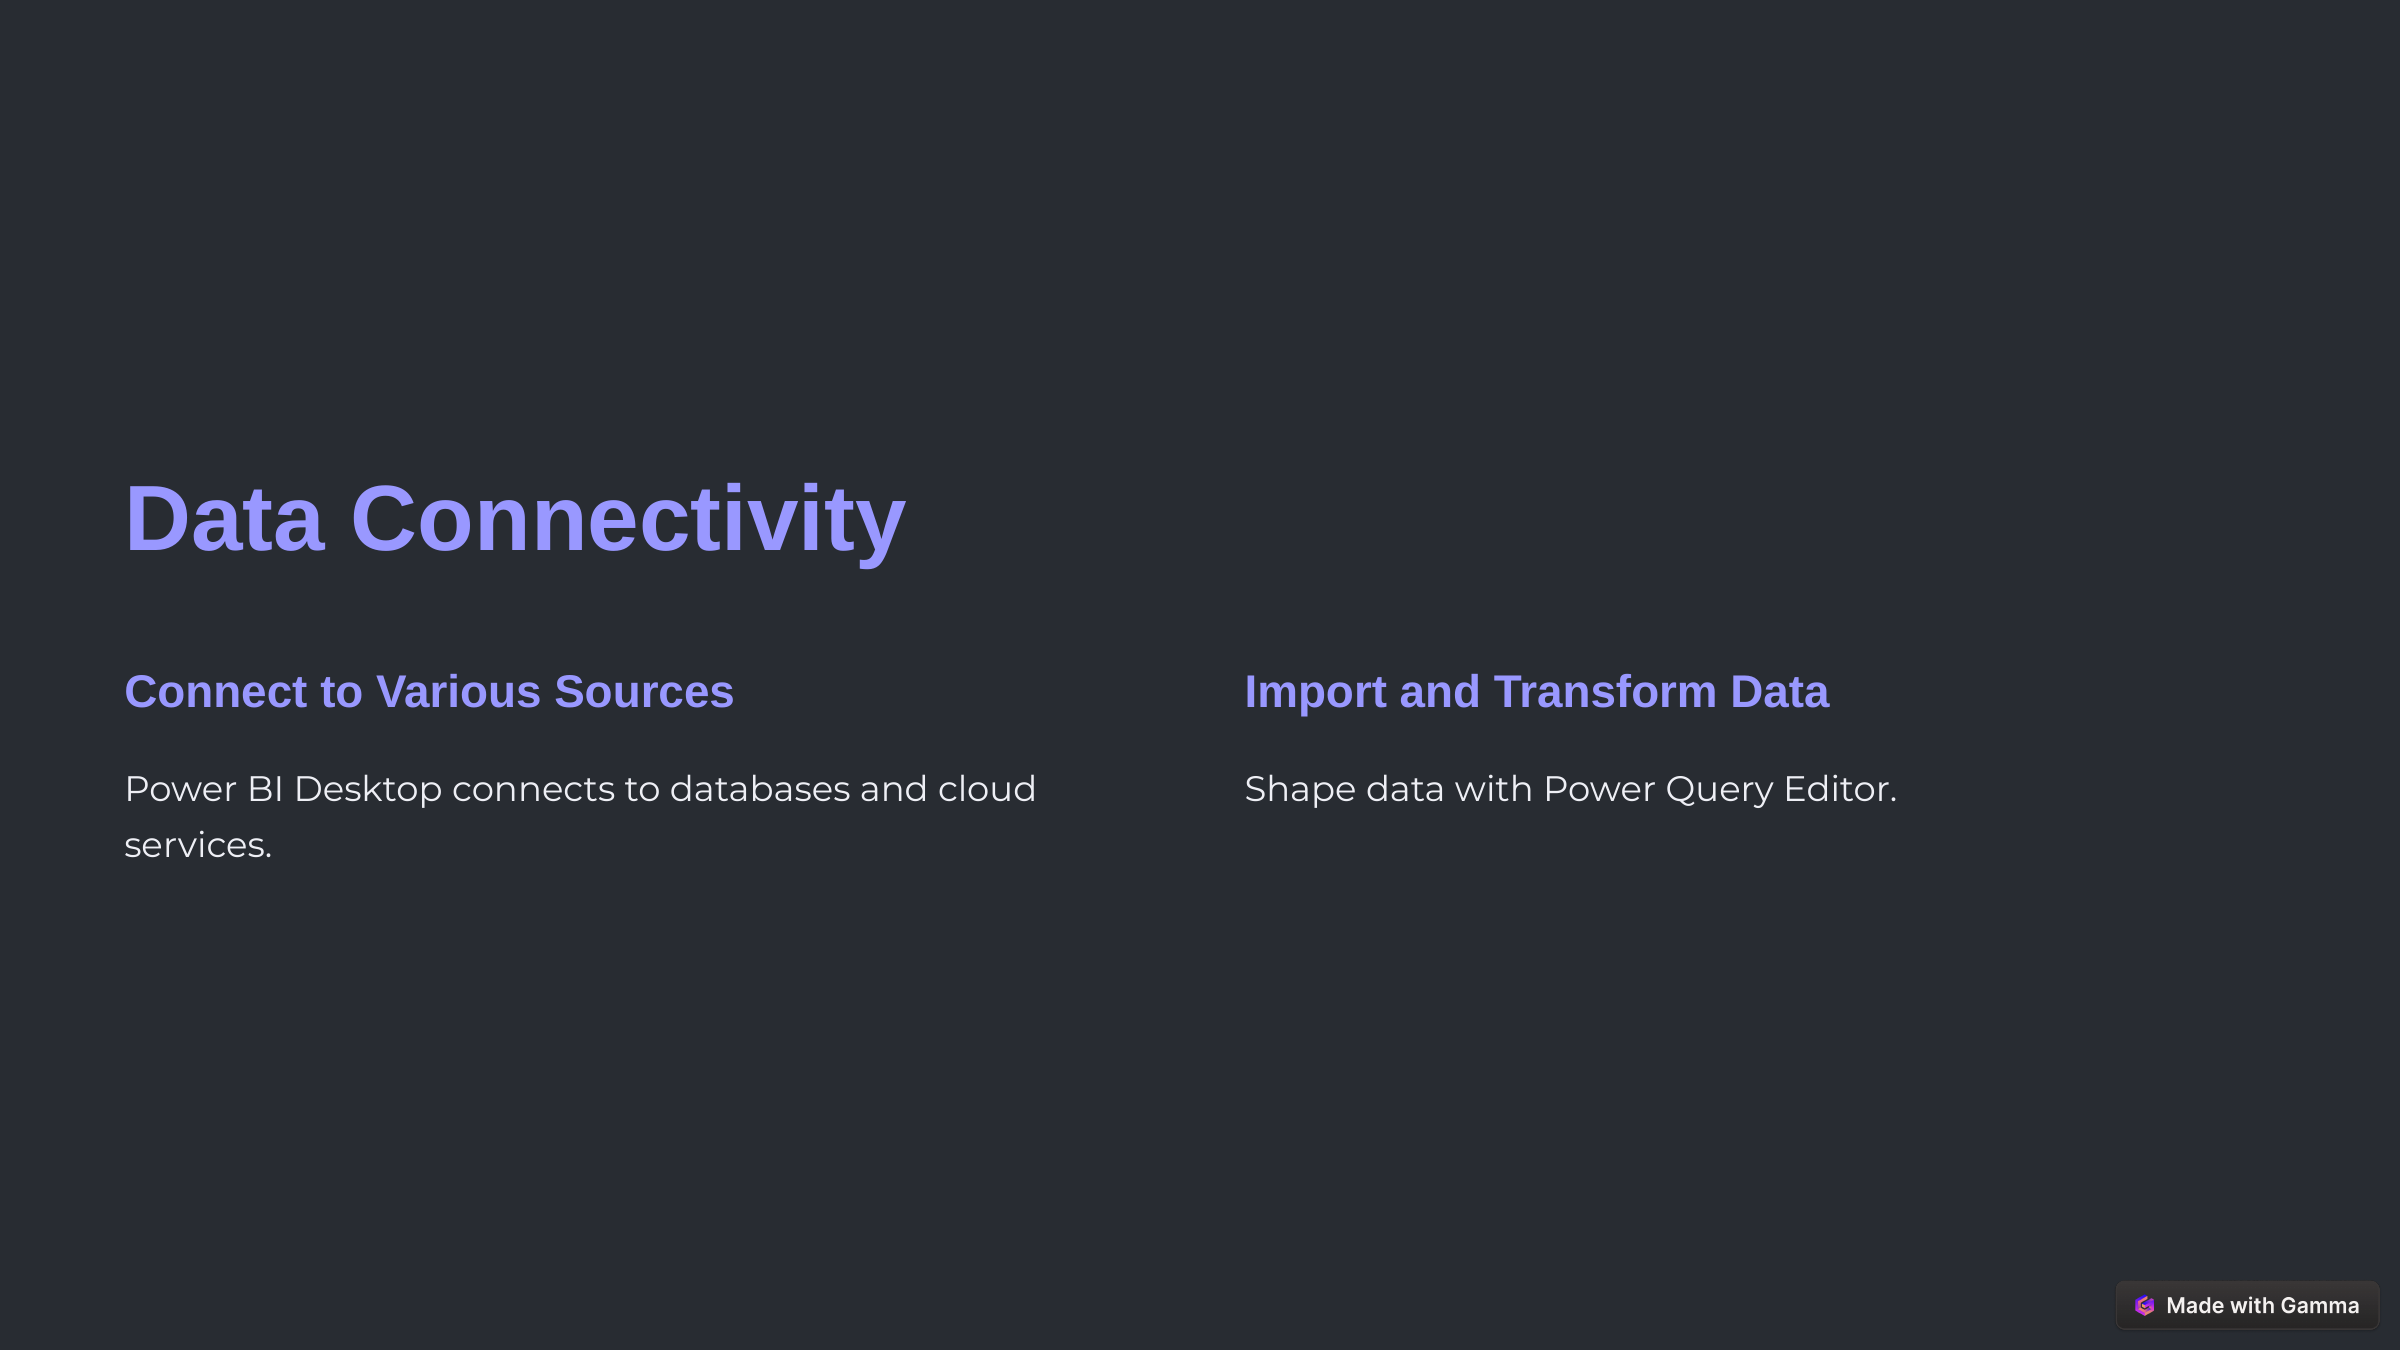

Data Connectivity
Connect to Various Sources
Import and Transform Data
Power BI Desktop connects to databases and cloud services.
Shape data with Power Query Editor.